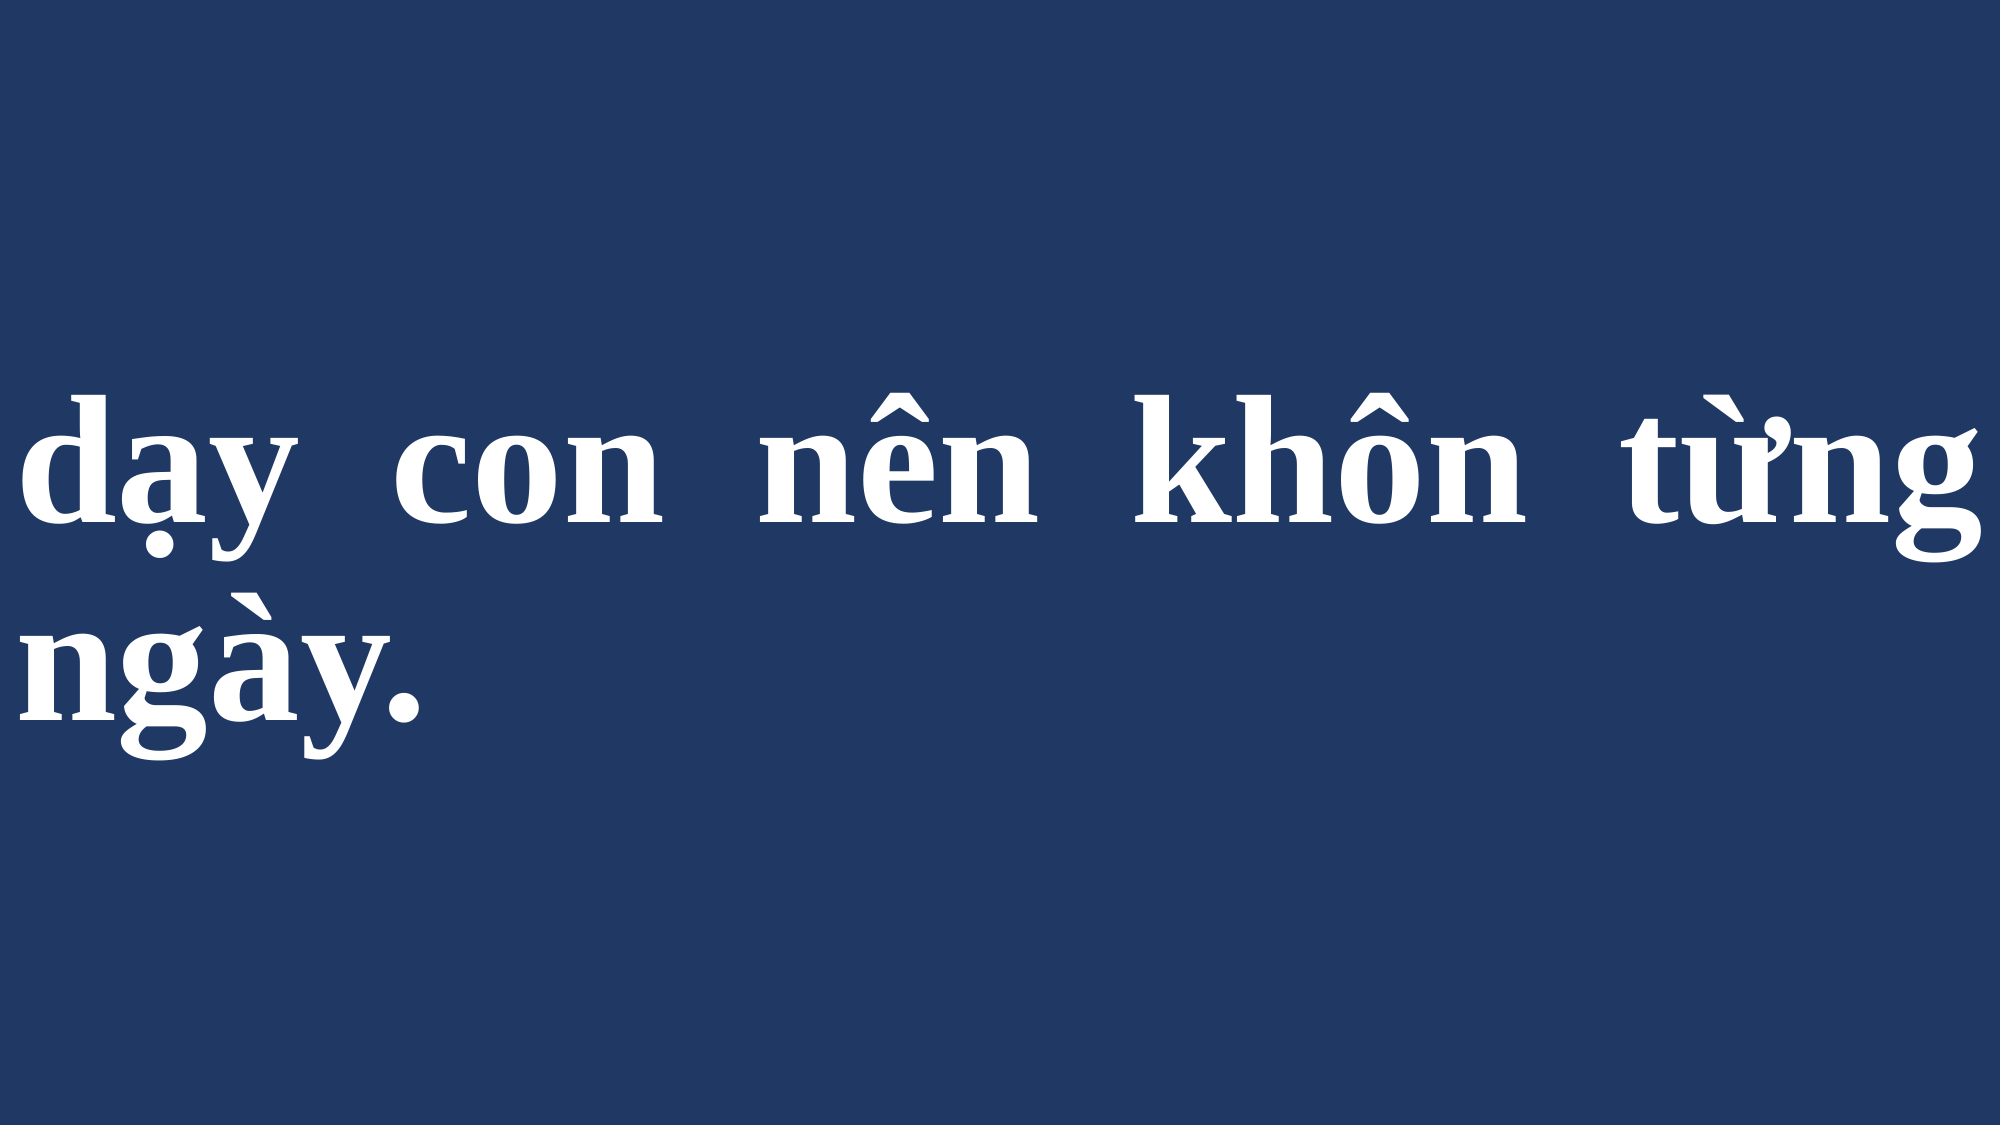

# dạy con nên khôn từng ngày.